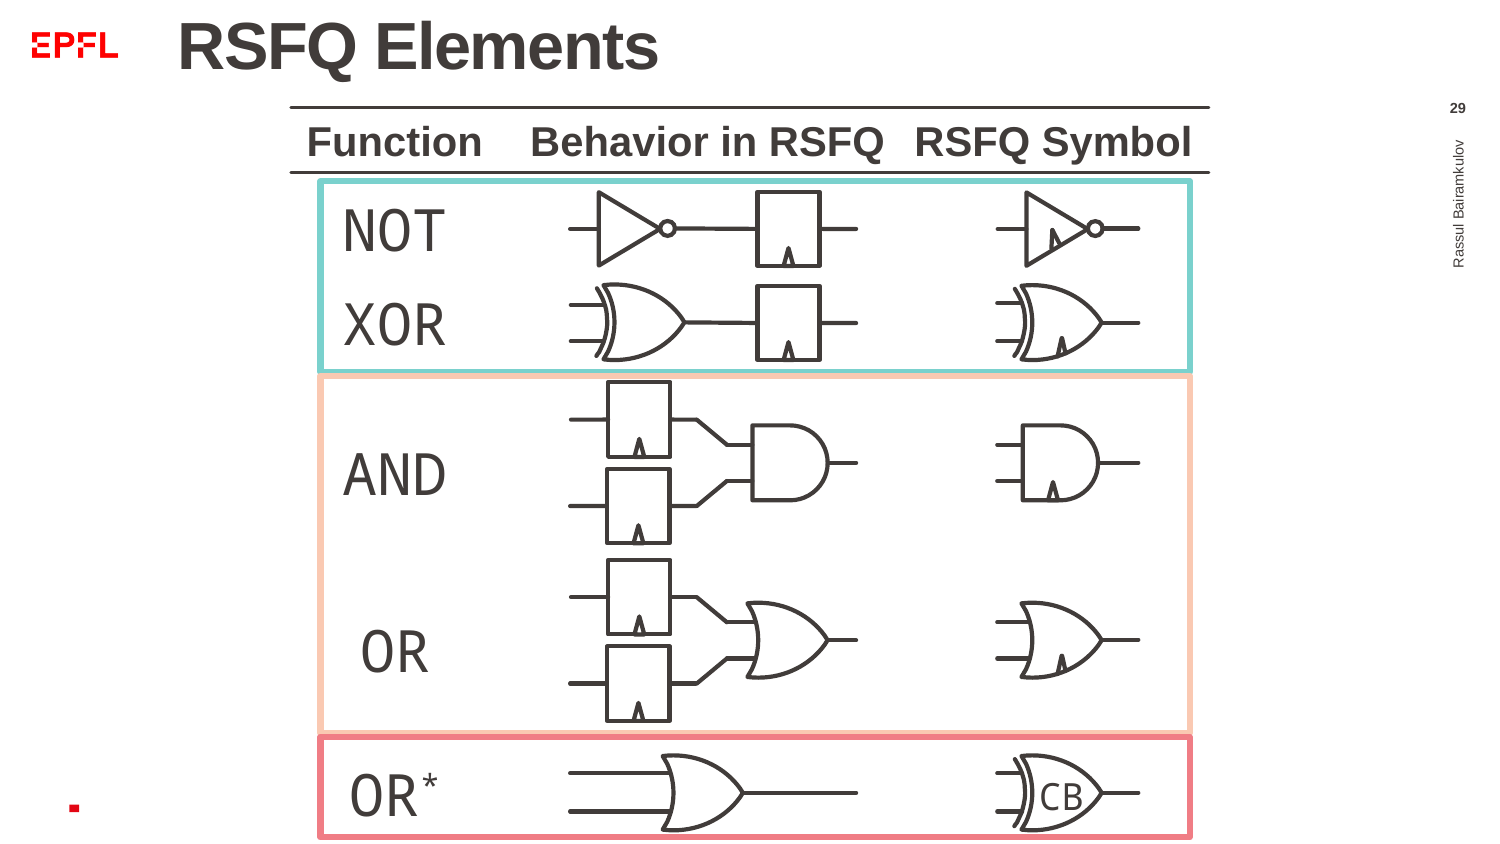

# RSFQ Elements
29
Function
Behavior in RSFQ
RSFQ Symbol

NOT

XOR

Rassul Bairamkulov

AND

OR

OR*

CB